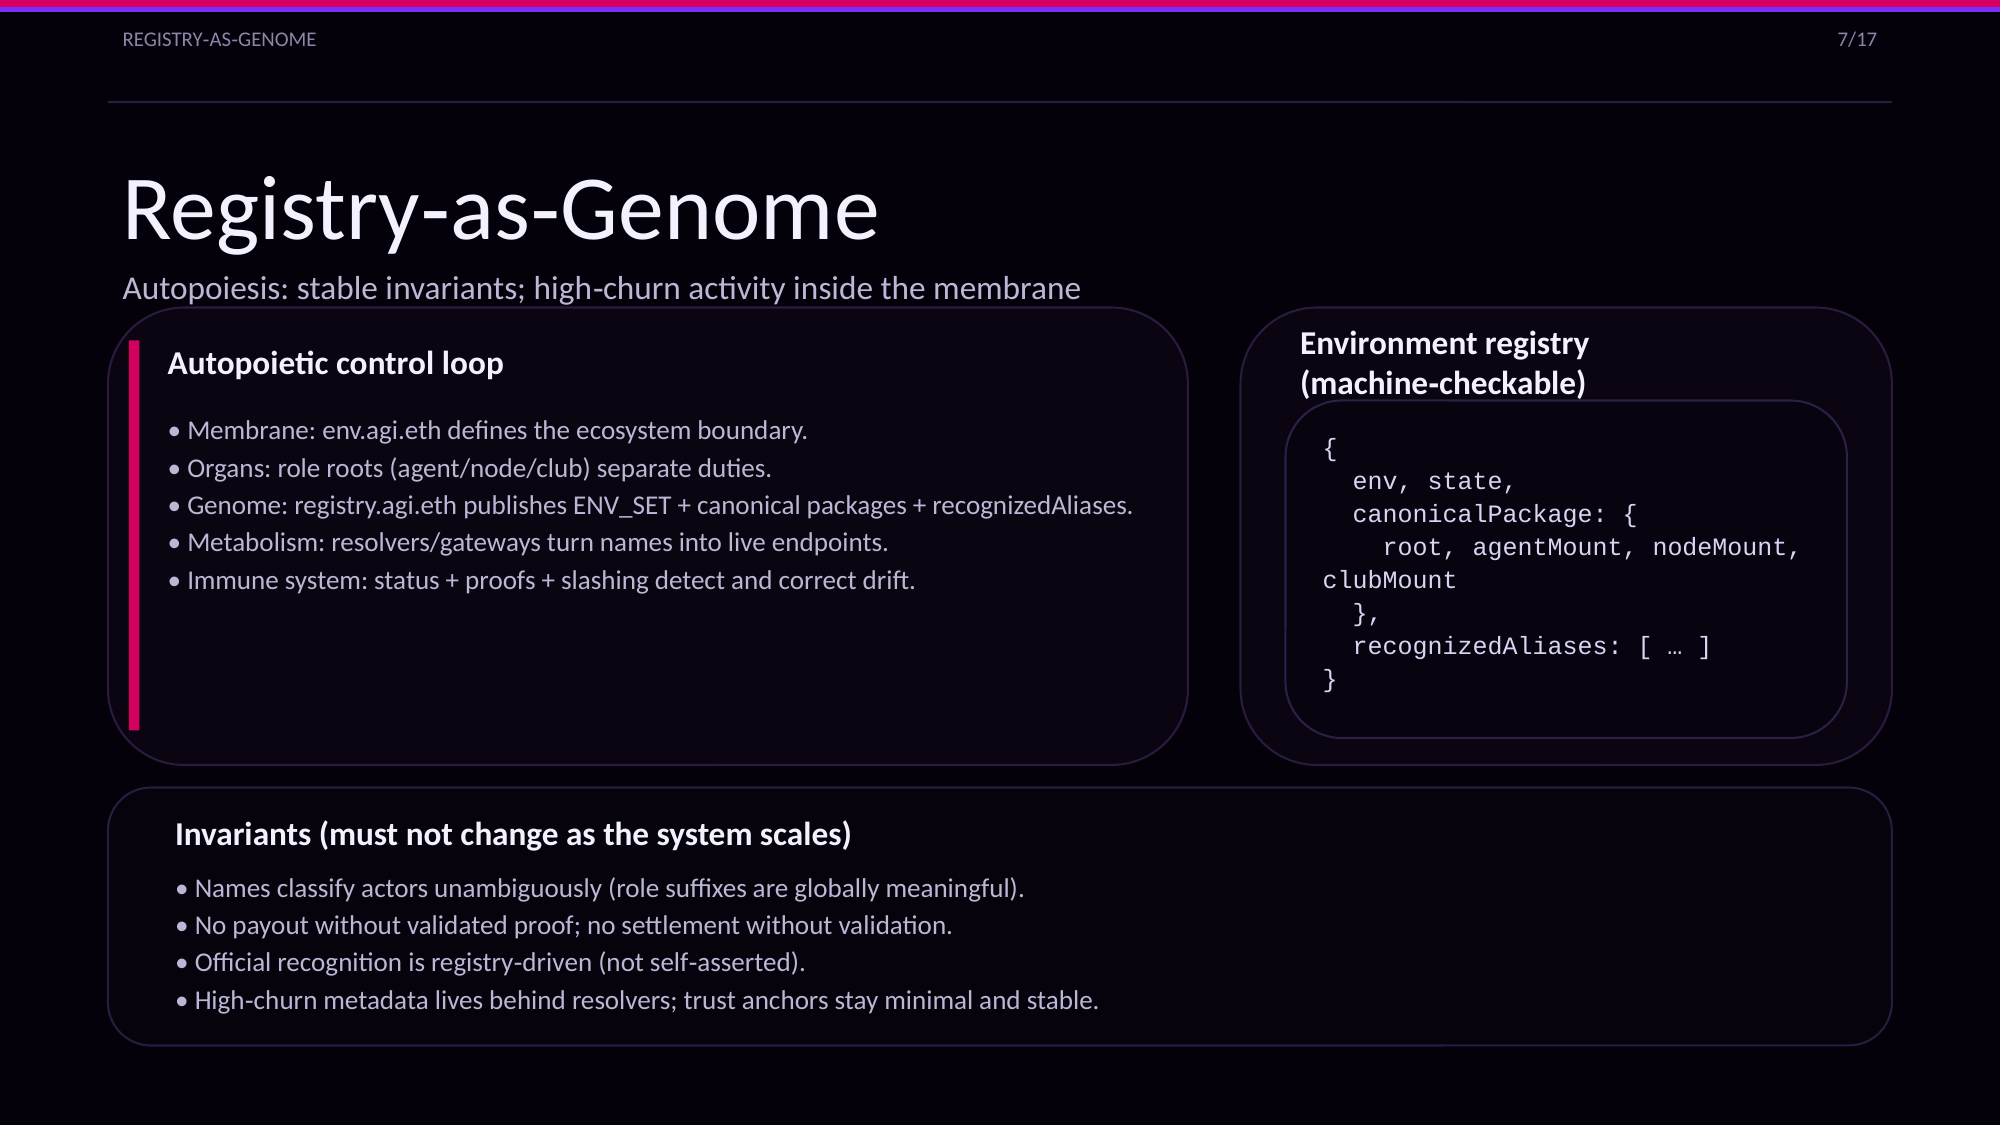

REGISTRY‑AS‑GENOME
7/17

Registry‑as‑Genome
Autopoiesis: stable invariants; high‑churn activity inside the membrane

Autopoietic control loop
Environment registry (machine‑checkable)

• Membrane: env.agi.eth defines the ecosystem boundary.
• Organs: role roots (agent/node/club) separate duties.
• Genome: registry.agi.eth publishes ENV_SET + canonical packages + recognizedAliases.
• Metabolism: resolvers/gateways turn names into live endpoints.
• Immune system: status + proofs + slashing detect and correct drift.

{
  env, state,
  canonicalPackage: {
    root, agentMount, nodeMount, clubMount
  },
  recognizedAliases: [ … ]
}

Invariants (must not change as the system scales)
• Names classify actors unambiguously (role suffixes are globally meaningful).
• No payout without validated proof; no settlement without validation.
• Official recognition is registry‑driven (not self‑asserted).
• High‑churn metadata lives behind resolvers; trust anchors stay minimal and stable.